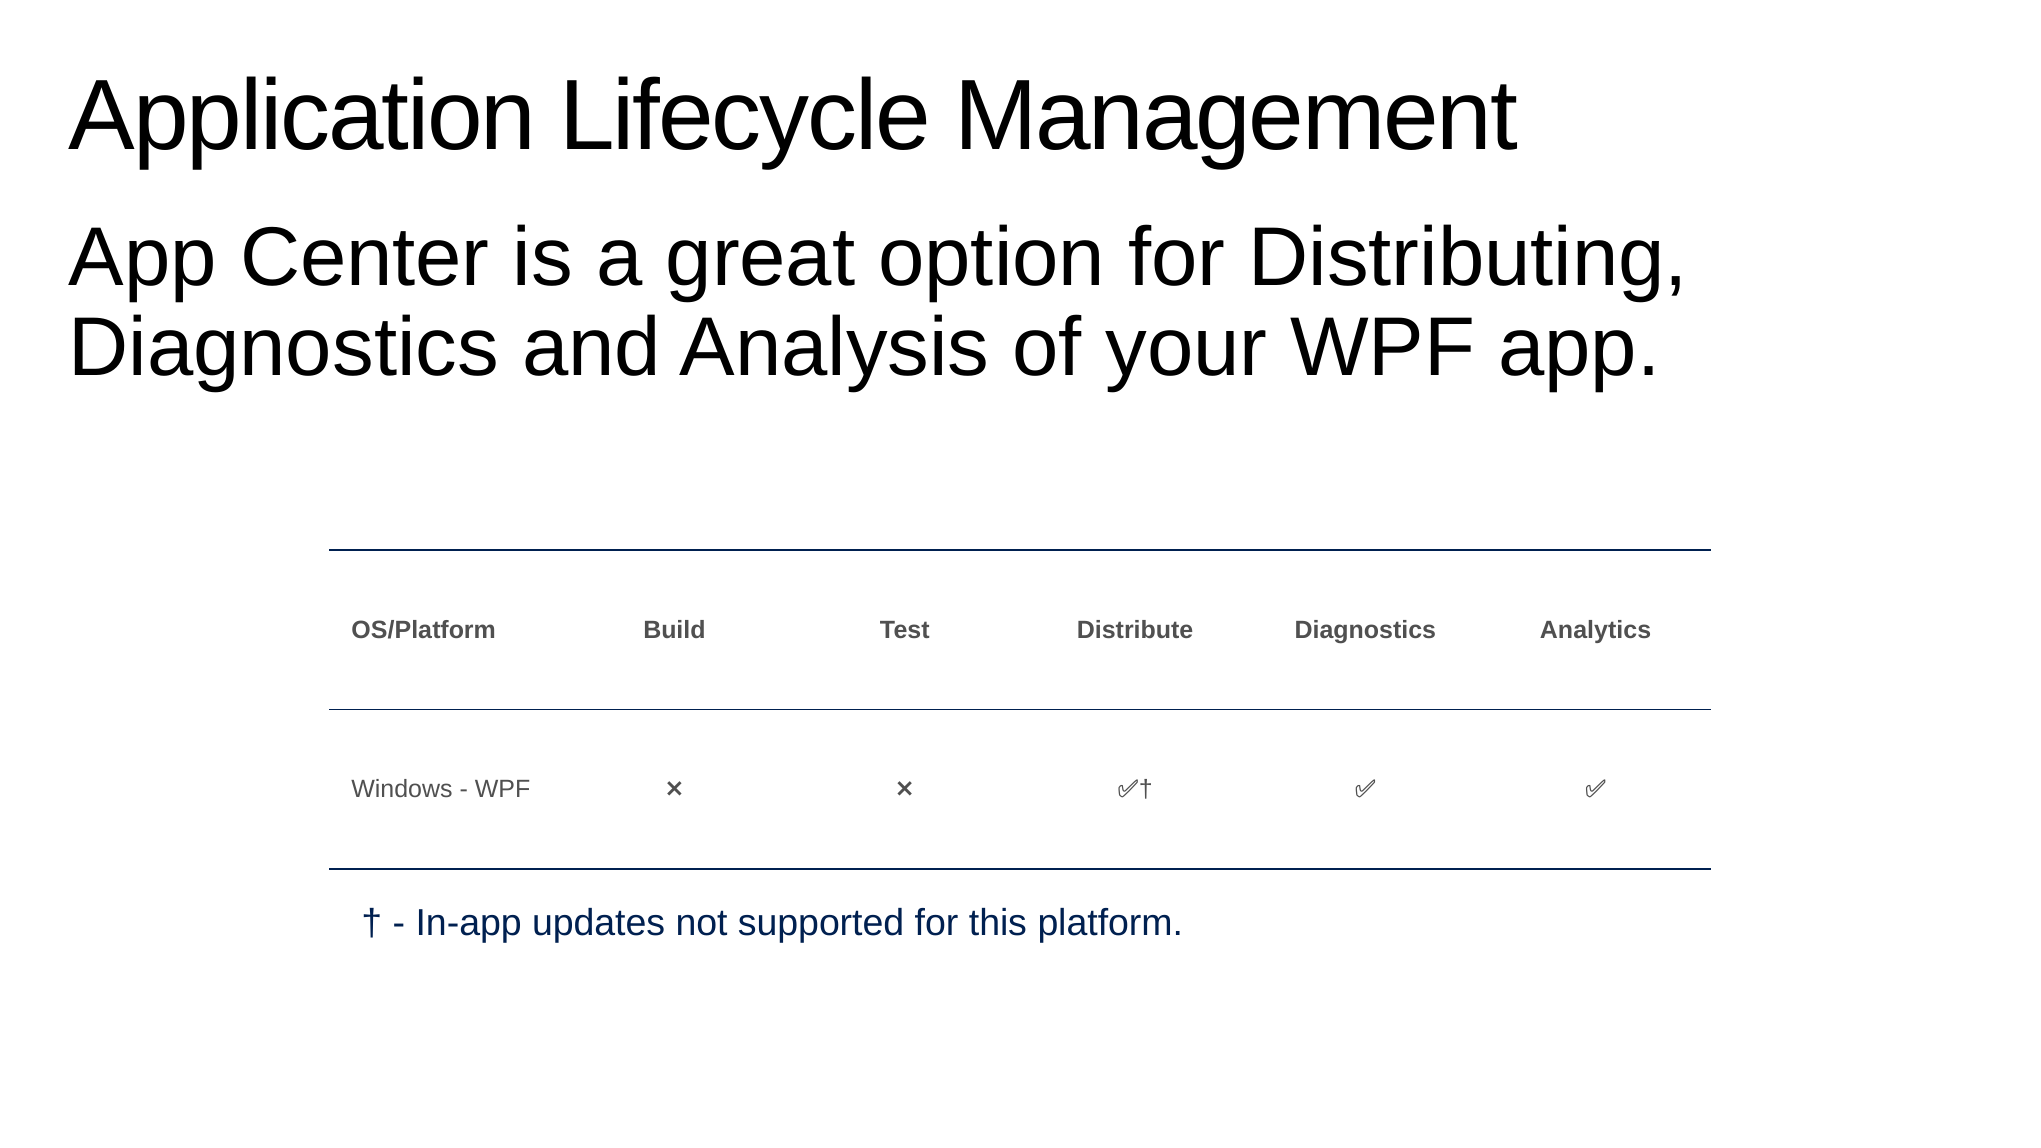

# Application Lifecycle Management
App Center is a great option for Distributing, Diagnostics and Analysis of your WPF app.
| OS/Platform | Build | Test | Distribute | Diagnostics | Analytics |
| --- | --- | --- | --- | --- | --- |
| Windows - WPF | ❌ | ❌ | ✅† | ✅ | ✅ |
† - In-app updates not supported for this platform.